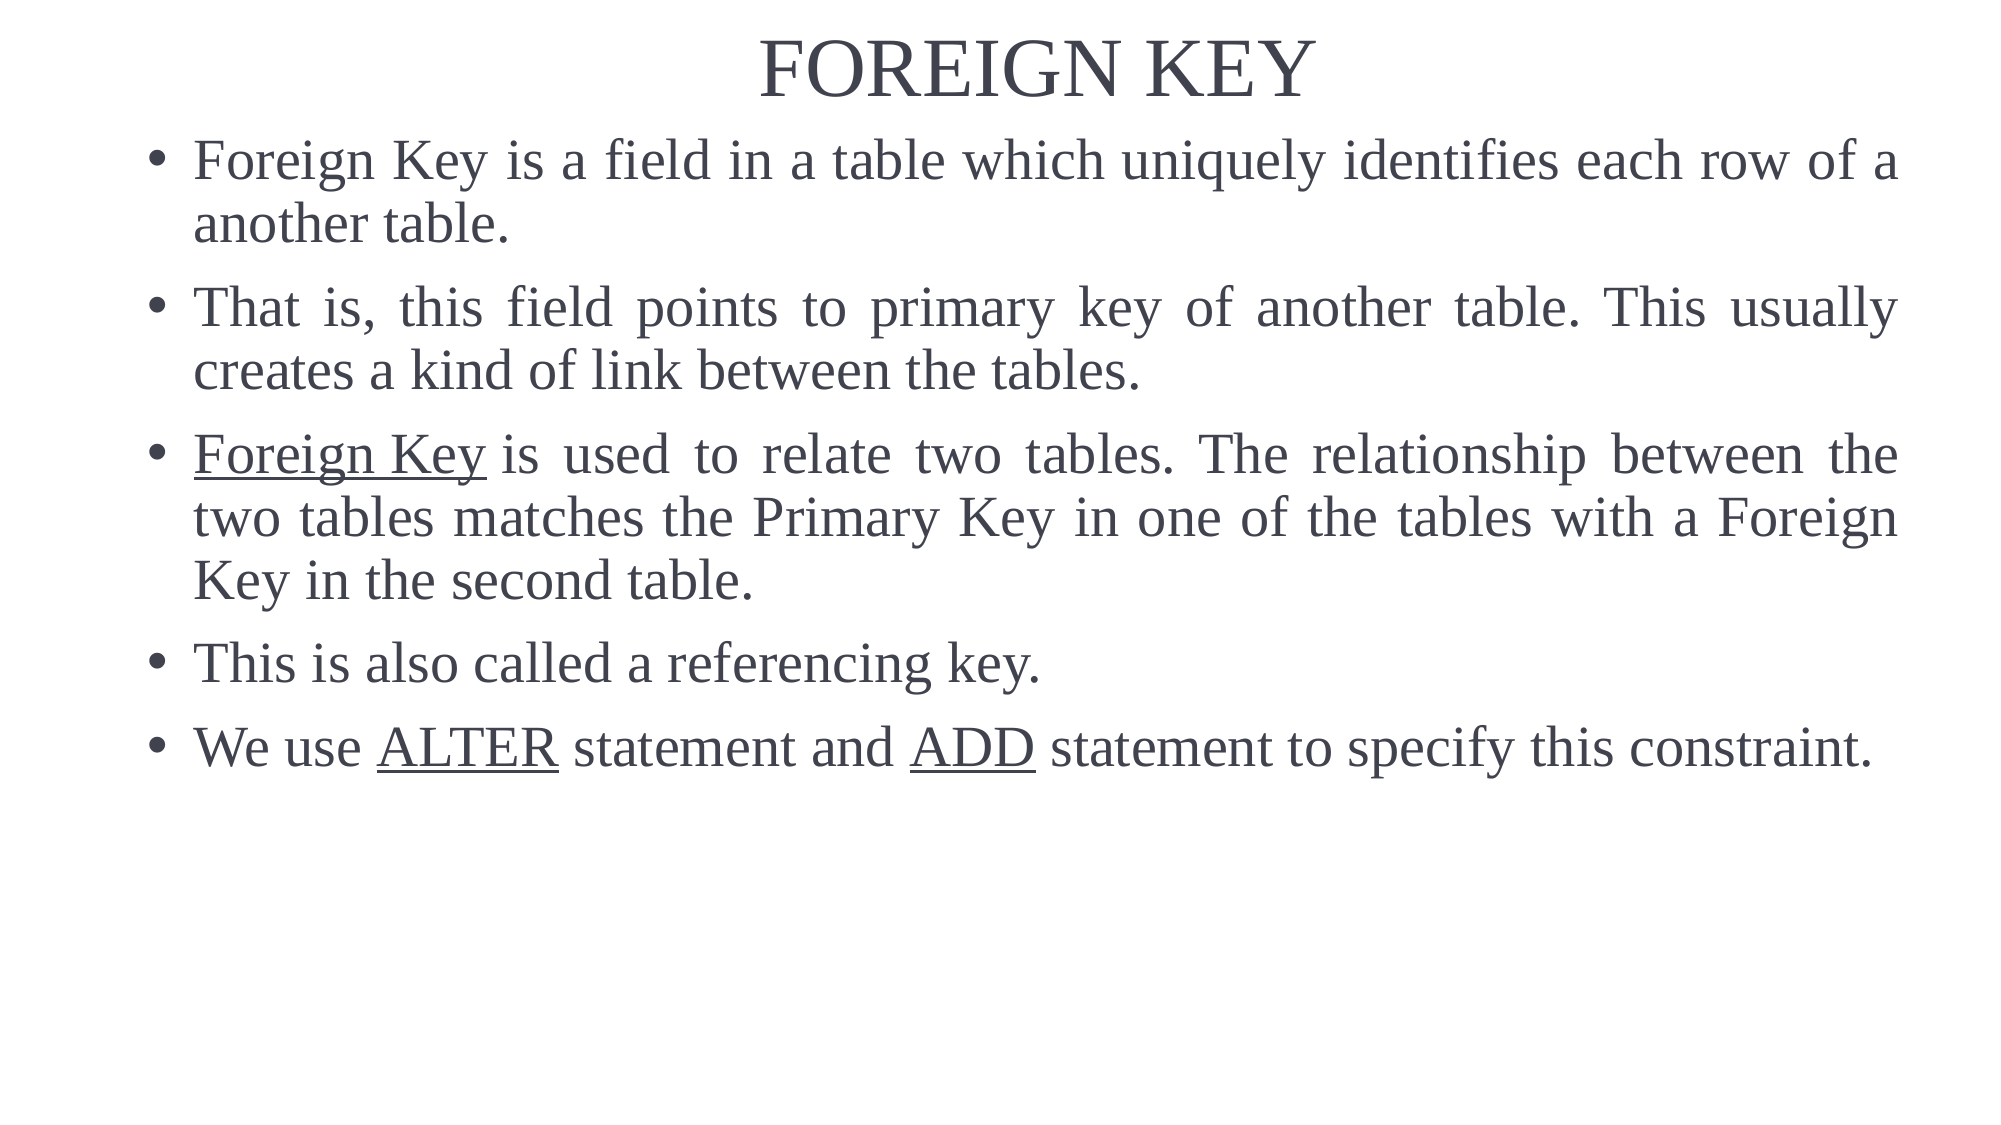

# FOREIGN KEY
Foreign Key is a field in a table which uniquely identifies each row of a another table.
That is, this field points to primary key of another table. This usually creates a kind of link between the tables.
Foreign Key is used to relate two tables. The relationship between the two tables matches the Primary Key in one of the tables with a Foreign Key in the second table.
This is also called a referencing key.
We use ALTER statement and ADD statement to specify this constraint.